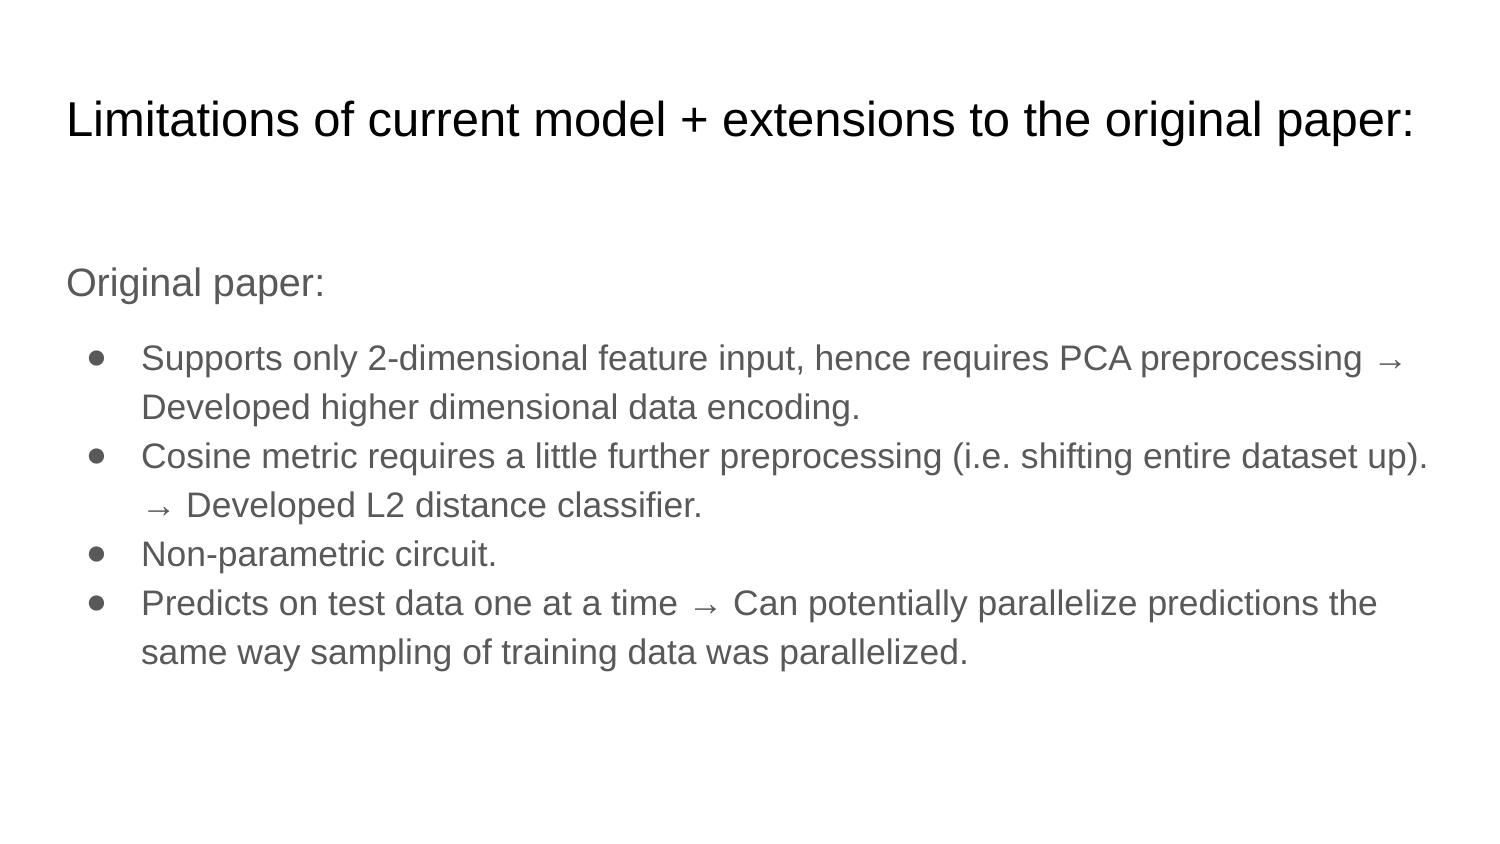

# Limitations of current model + extensions to the original paper:
Original paper:
Supports only 2-dimensional feature input, hence requires PCA preprocessing → Developed higher dimensional data encoding.
Cosine metric requires a little further preprocessing (i.e. shifting entire dataset up). → Developed L2 distance classifier.
Non-parametric circuit.
Predicts on test data one at a time → Can potentially parallelize predictions the same way sampling of training data was parallelized.